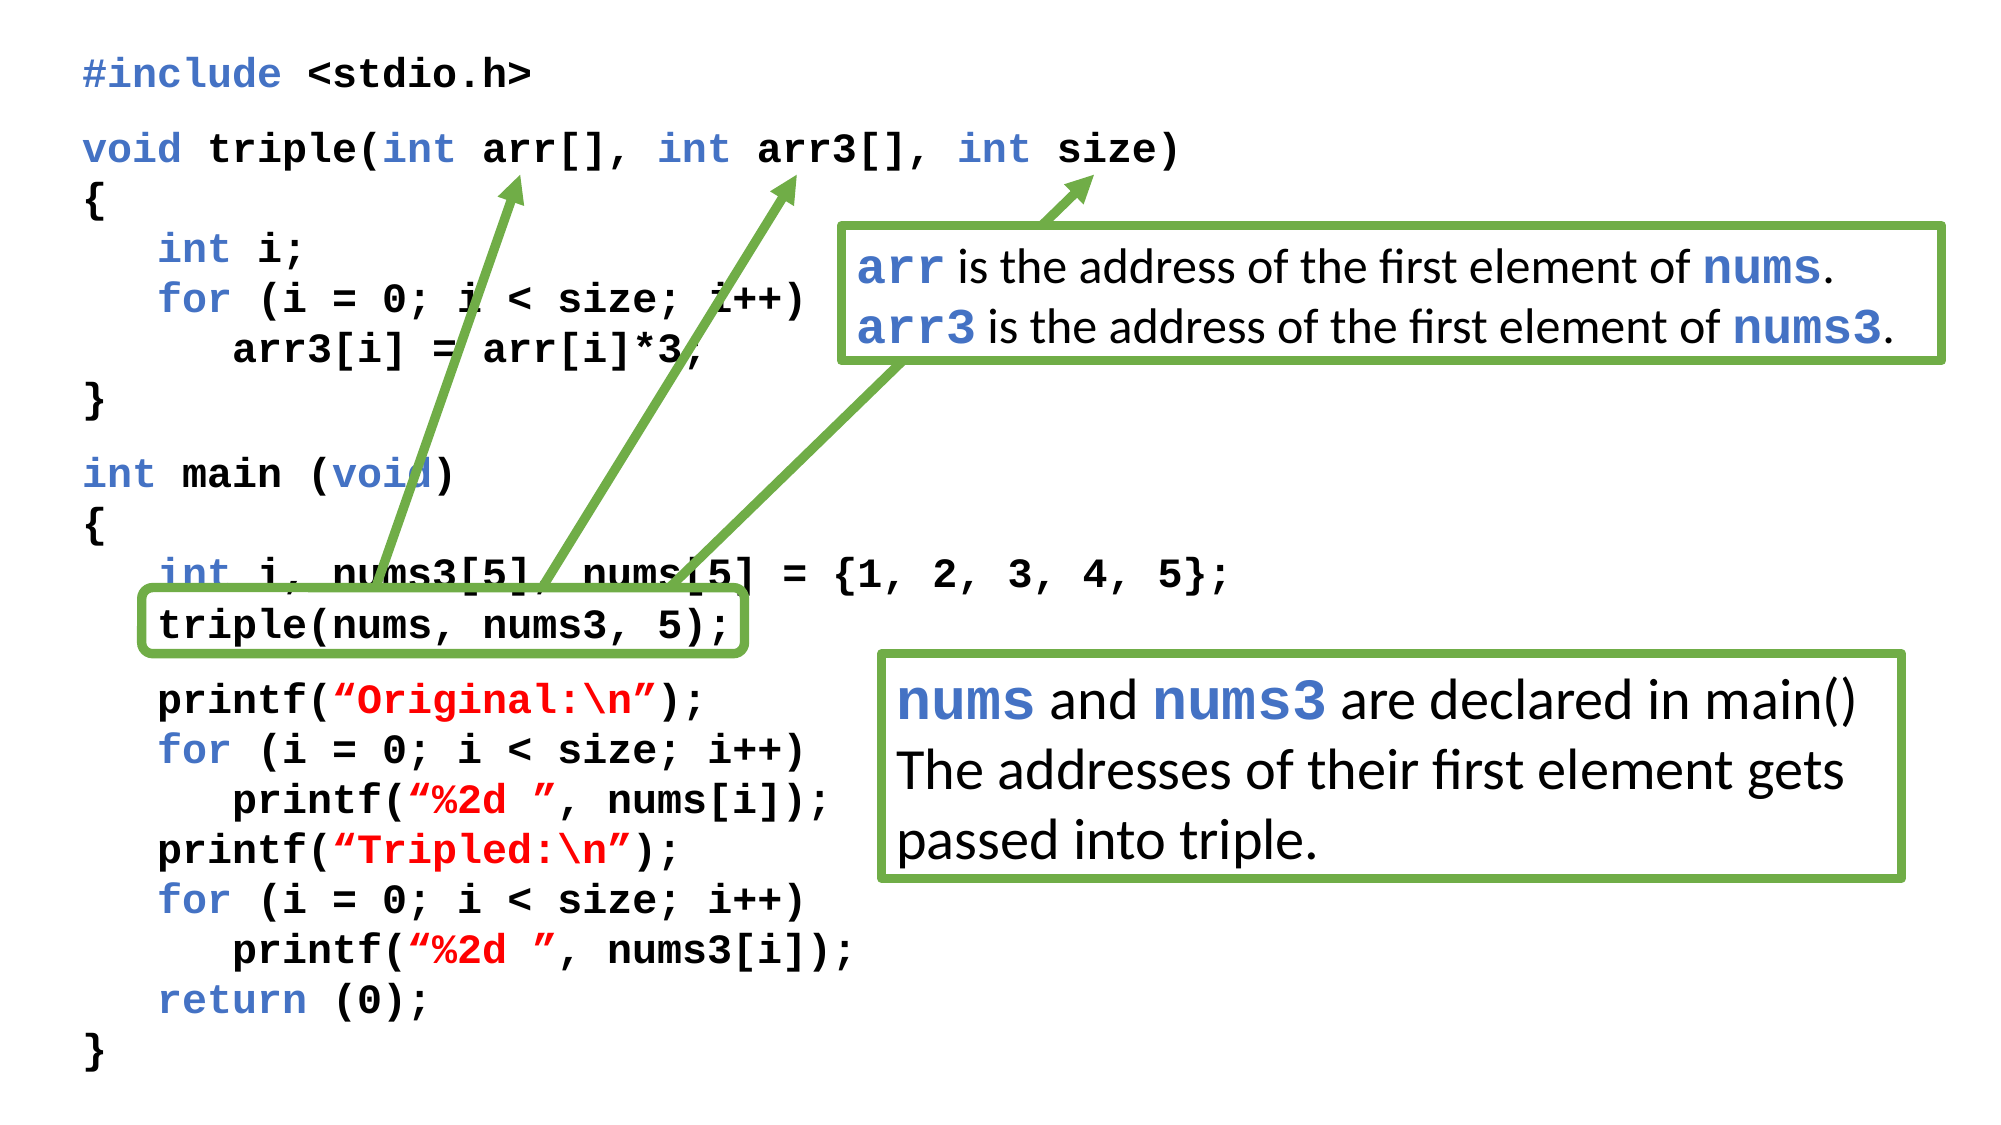

#include <stdio.h>

void triple(int arr[], int arr3[], int size)
{
   int i;
   for (i = 0; i < size; i++)
      arr3[i] = arr[i]*3;
}

int main (void)
{
   int i, nums3[5], nums[5] = {1, 2, 3, 4, 5};
   triple(nums, nums3, 5);

   printf(“Original:\n”);
   for (i = 0; i < size; i++)
      printf(“%2d ”, nums[i]);
   printf(“Tripled:\n”);
   for (i = 0; i < size; i++)
      printf(“%2d ”, nums3[i]);
   return (0);
}
arr is the address of the first element of nums.
arr3 is the address of the first element of nums3.

nums and nums3 are declared in main()
The addresses of their first element gets passed into triple.